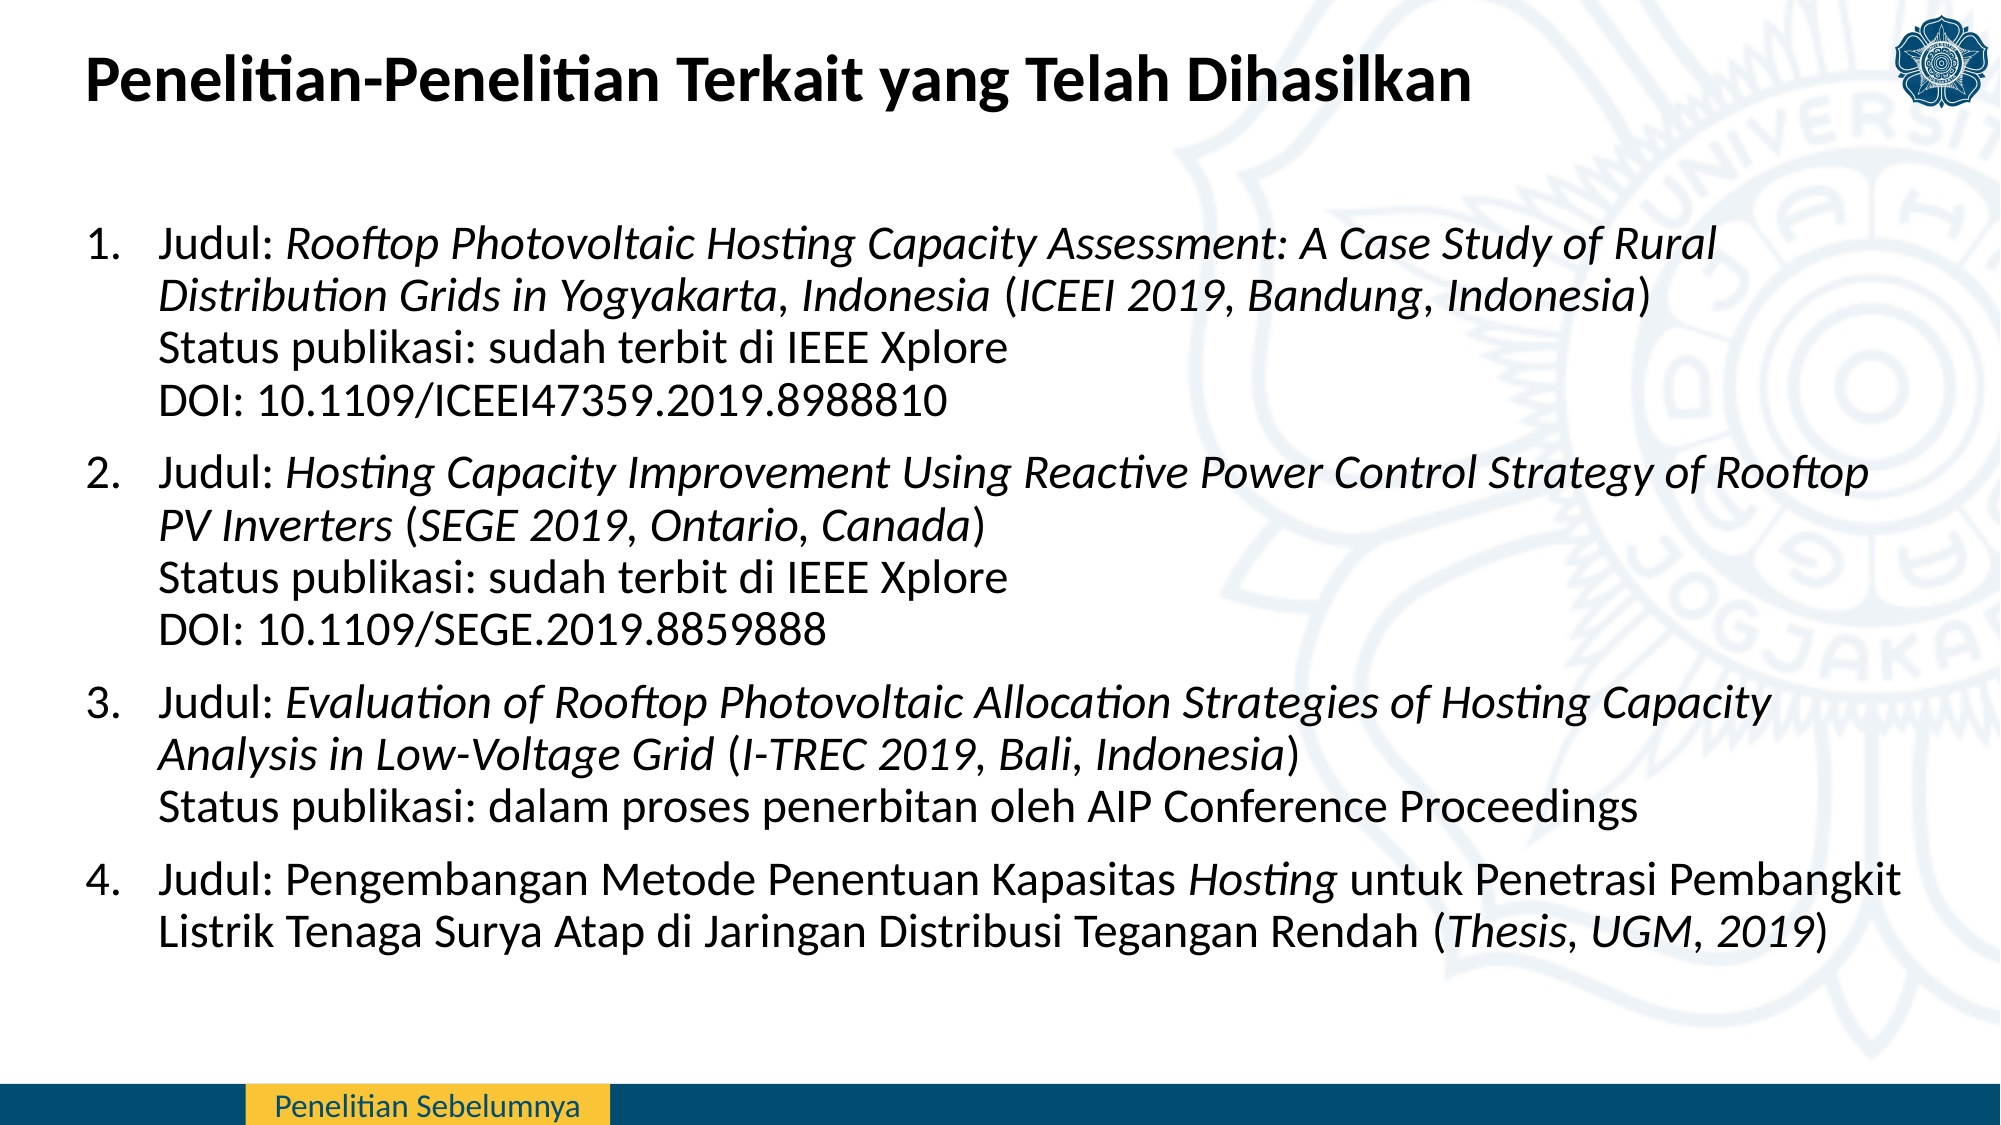

# Penelitian-Penelitian Terkait yang Telah Dihasilkan
Judul: Rooftop Photovoltaic Hosting Capacity Assessment: A Case Study of Rural Distribution Grids in Yogyakarta, Indonesia (ICEEI 2019, Bandung, Indonesia)
Status publikasi: sudah terbit di IEEE Xplore
DOI: 10.1109/ICEEI47359.2019.8988810
Judul: Hosting Capacity Improvement Using Reactive Power Control Strategy of Rooftop PV Inverters (SEGE 2019, Ontario, Canada)
Status publikasi: sudah terbit di IEEE Xplore
DOI: 10.1109/SEGE.2019.8859888
Judul: Evaluation of Rooftop Photovoltaic Allocation Strategies of Hosting Capacity Analysis in Low-Voltage Grid (I-TREC 2019, Bali, Indonesia)
Status publikasi: dalam proses penerbitan oleh AIP Conference Proceedings
Judul: Pengembangan Metode Penentuan Kapasitas Hosting untuk Penetrasi Pembangkit Listrik Tenaga Surya Atap di Jaringan Distribusi Tegangan Rendah (Thesis, UGM, 2019)
Penelitian Sebelumnya